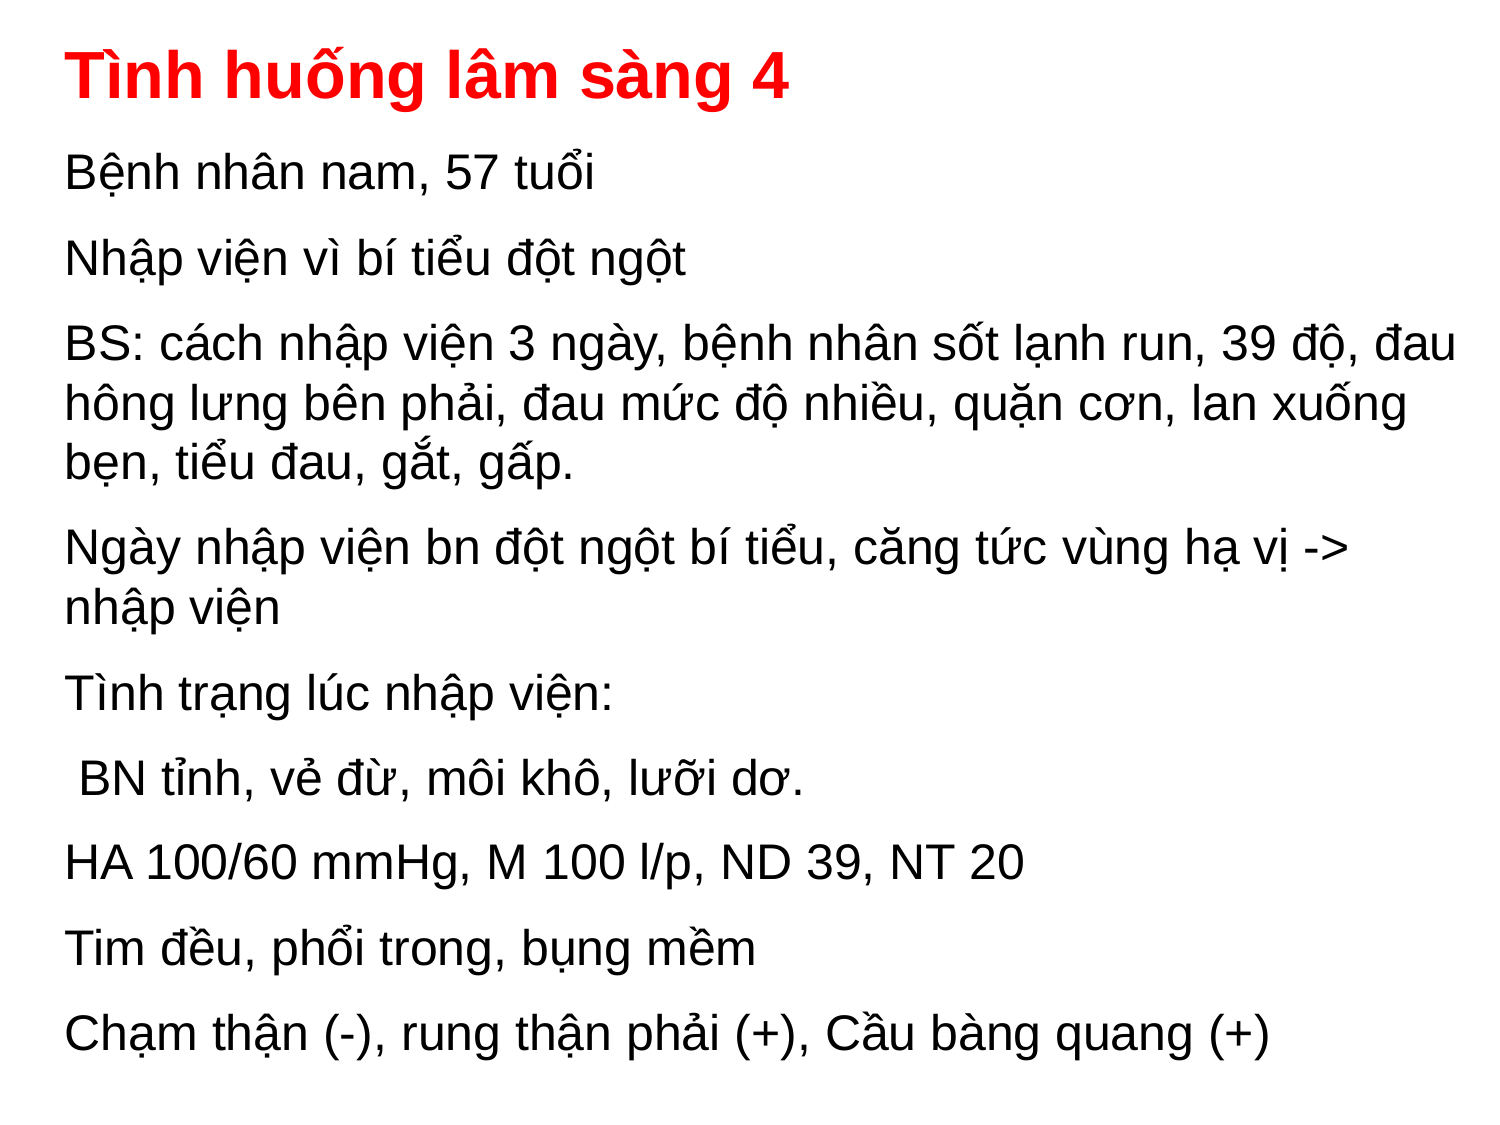

Tình huống lâm sàng 4
Bệnh nhân nam, 57 tuổi
Nhập viện vì bí tiểu đột ngột
BS: cách nhập viện 3 ngày, bệnh nhân sốt lạnh run, 39 độ, đau hông lưng bên phải, đau mức độ nhiều, quặn cơn, lan xuống bẹn, tiểu đau, gắt, gấp.
Ngày nhập viện bn đột ngột bí tiểu, căng tức vùng hạ vị -> nhập viện
Tình trạng lúc nhập viện:
 BN tỉnh, vẻ đừ, môi khô, lưỡi dơ.
HA 100/60 mmHg, M 100 l/p, ND 39, NT 20
Tim đều, phổi trong, bụng mềm
Chạm thận (-), rung thận phải (+), Cầu bàng quang (+)